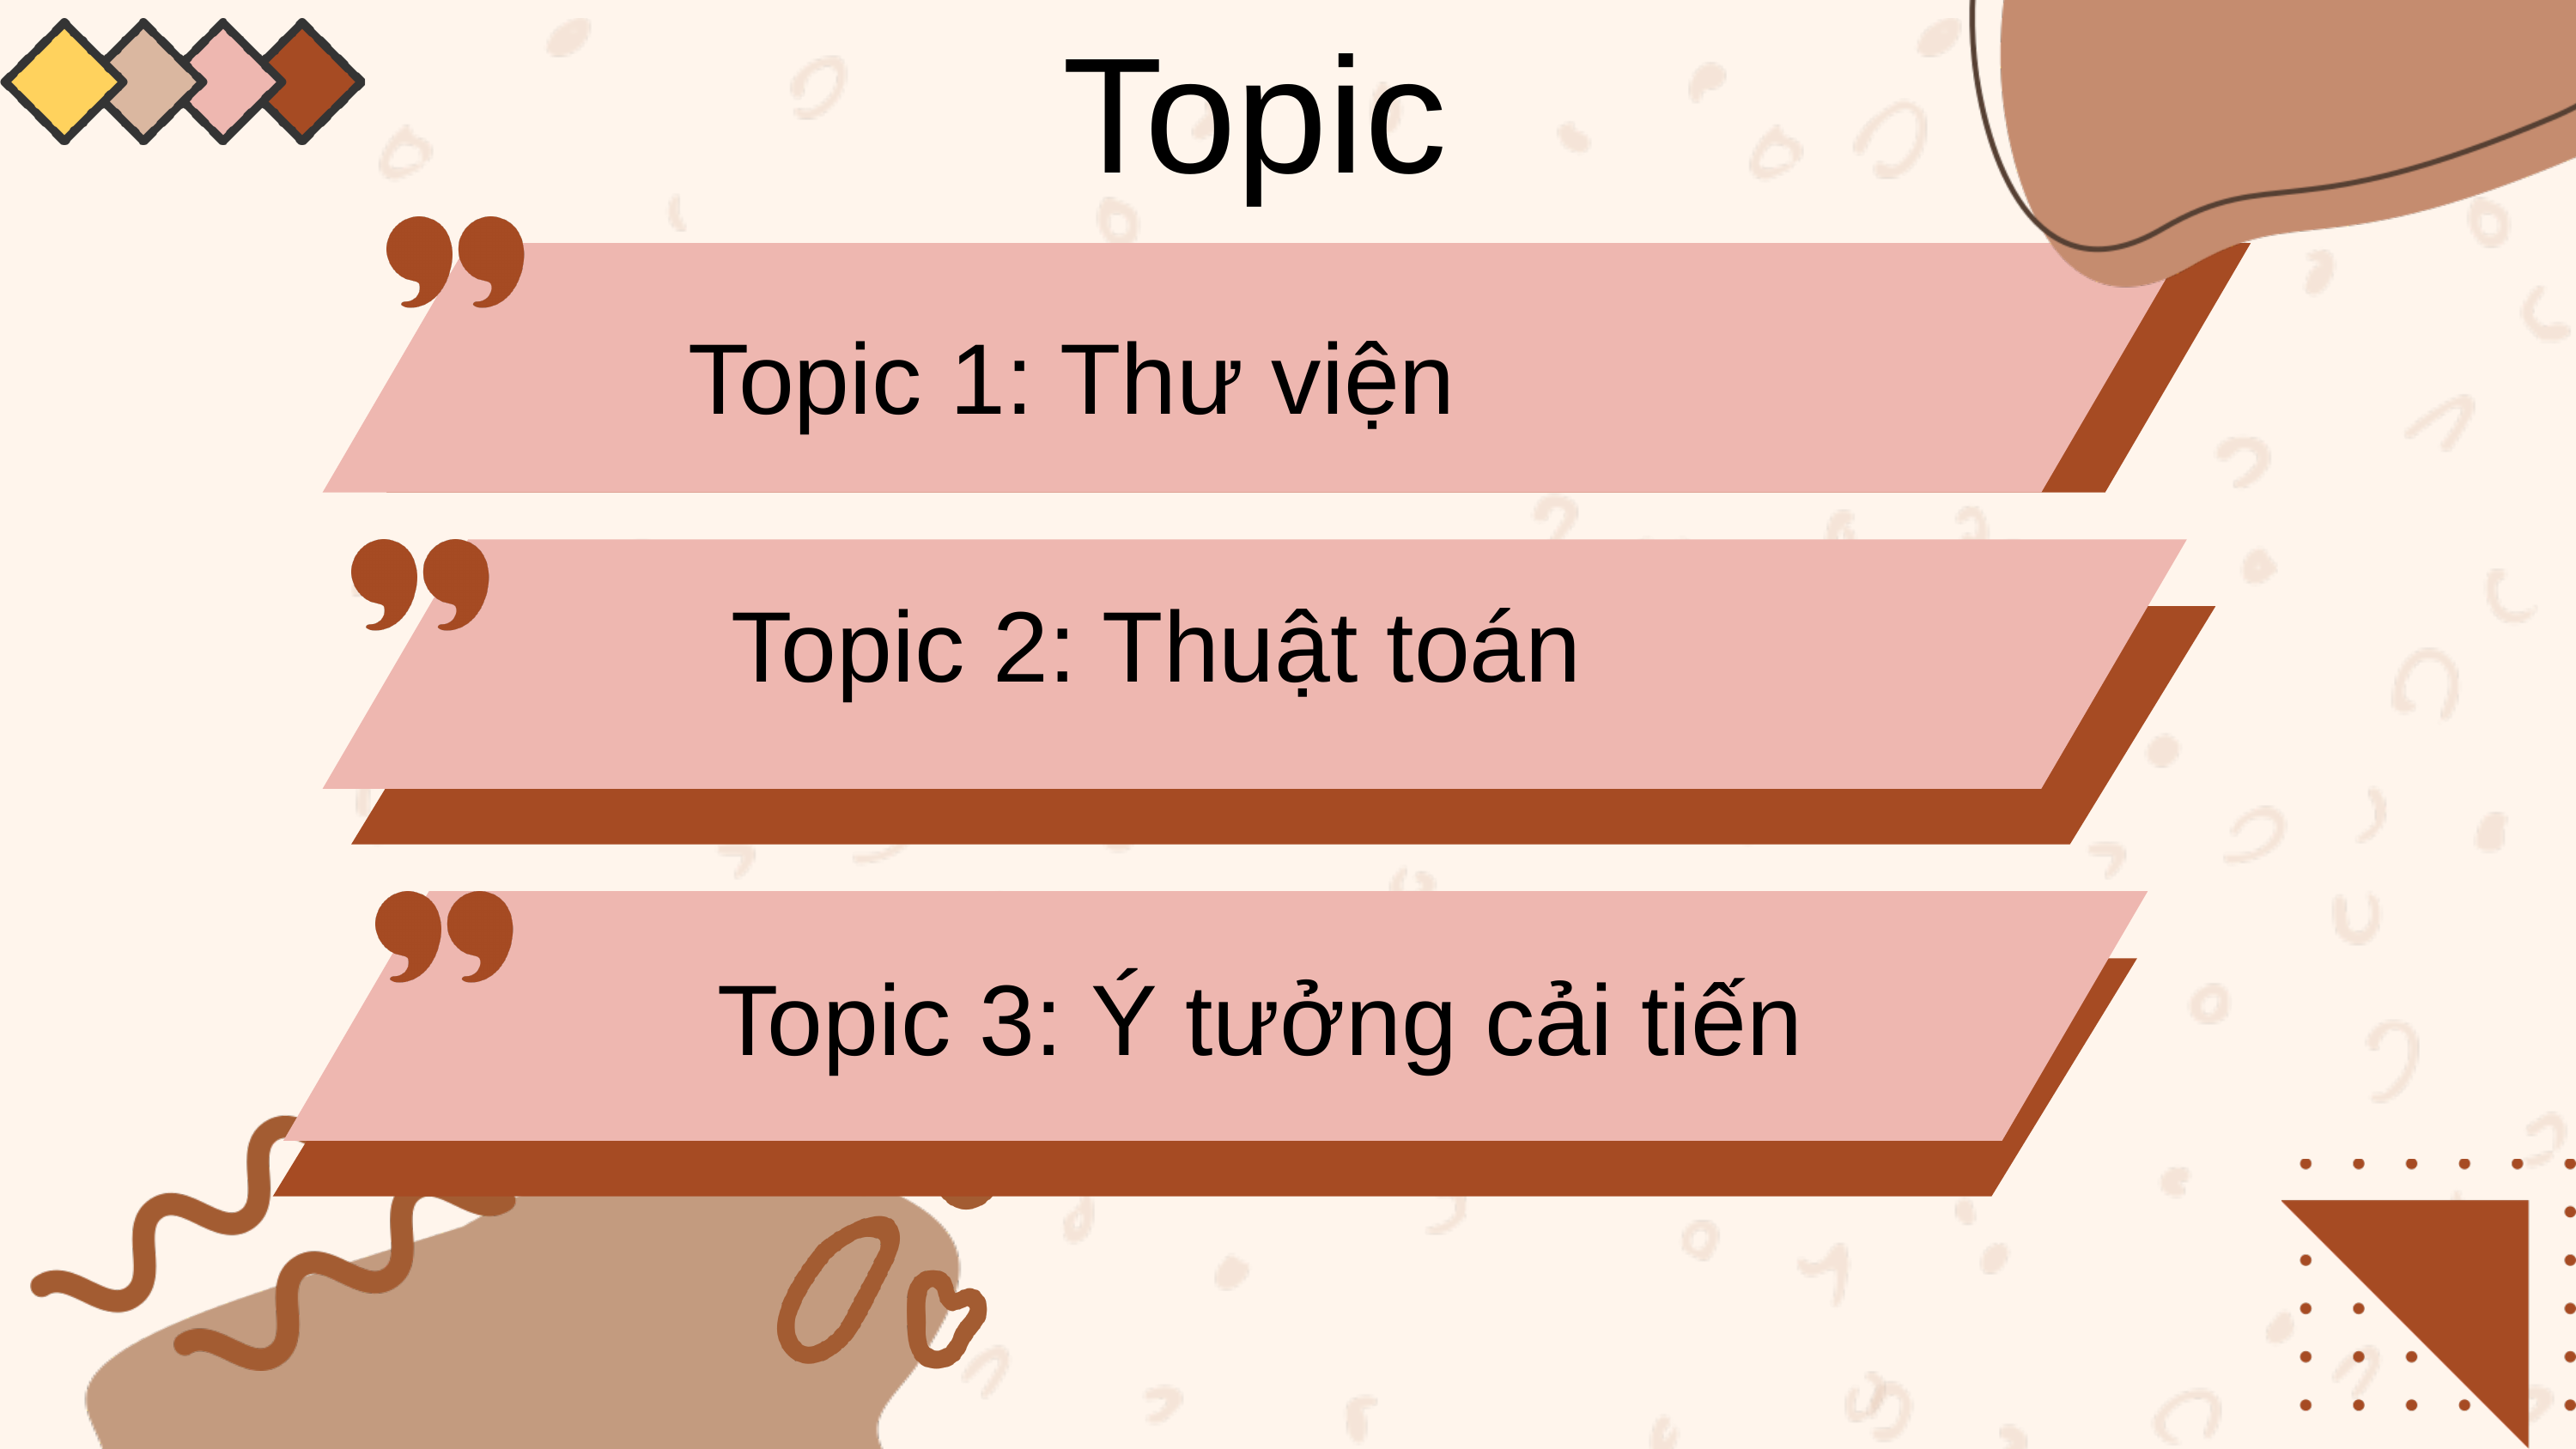

Topic

Topic 1: Thư viện

Topic 2: Thuật toán

Topic 3: Ý tưởng cải tiến